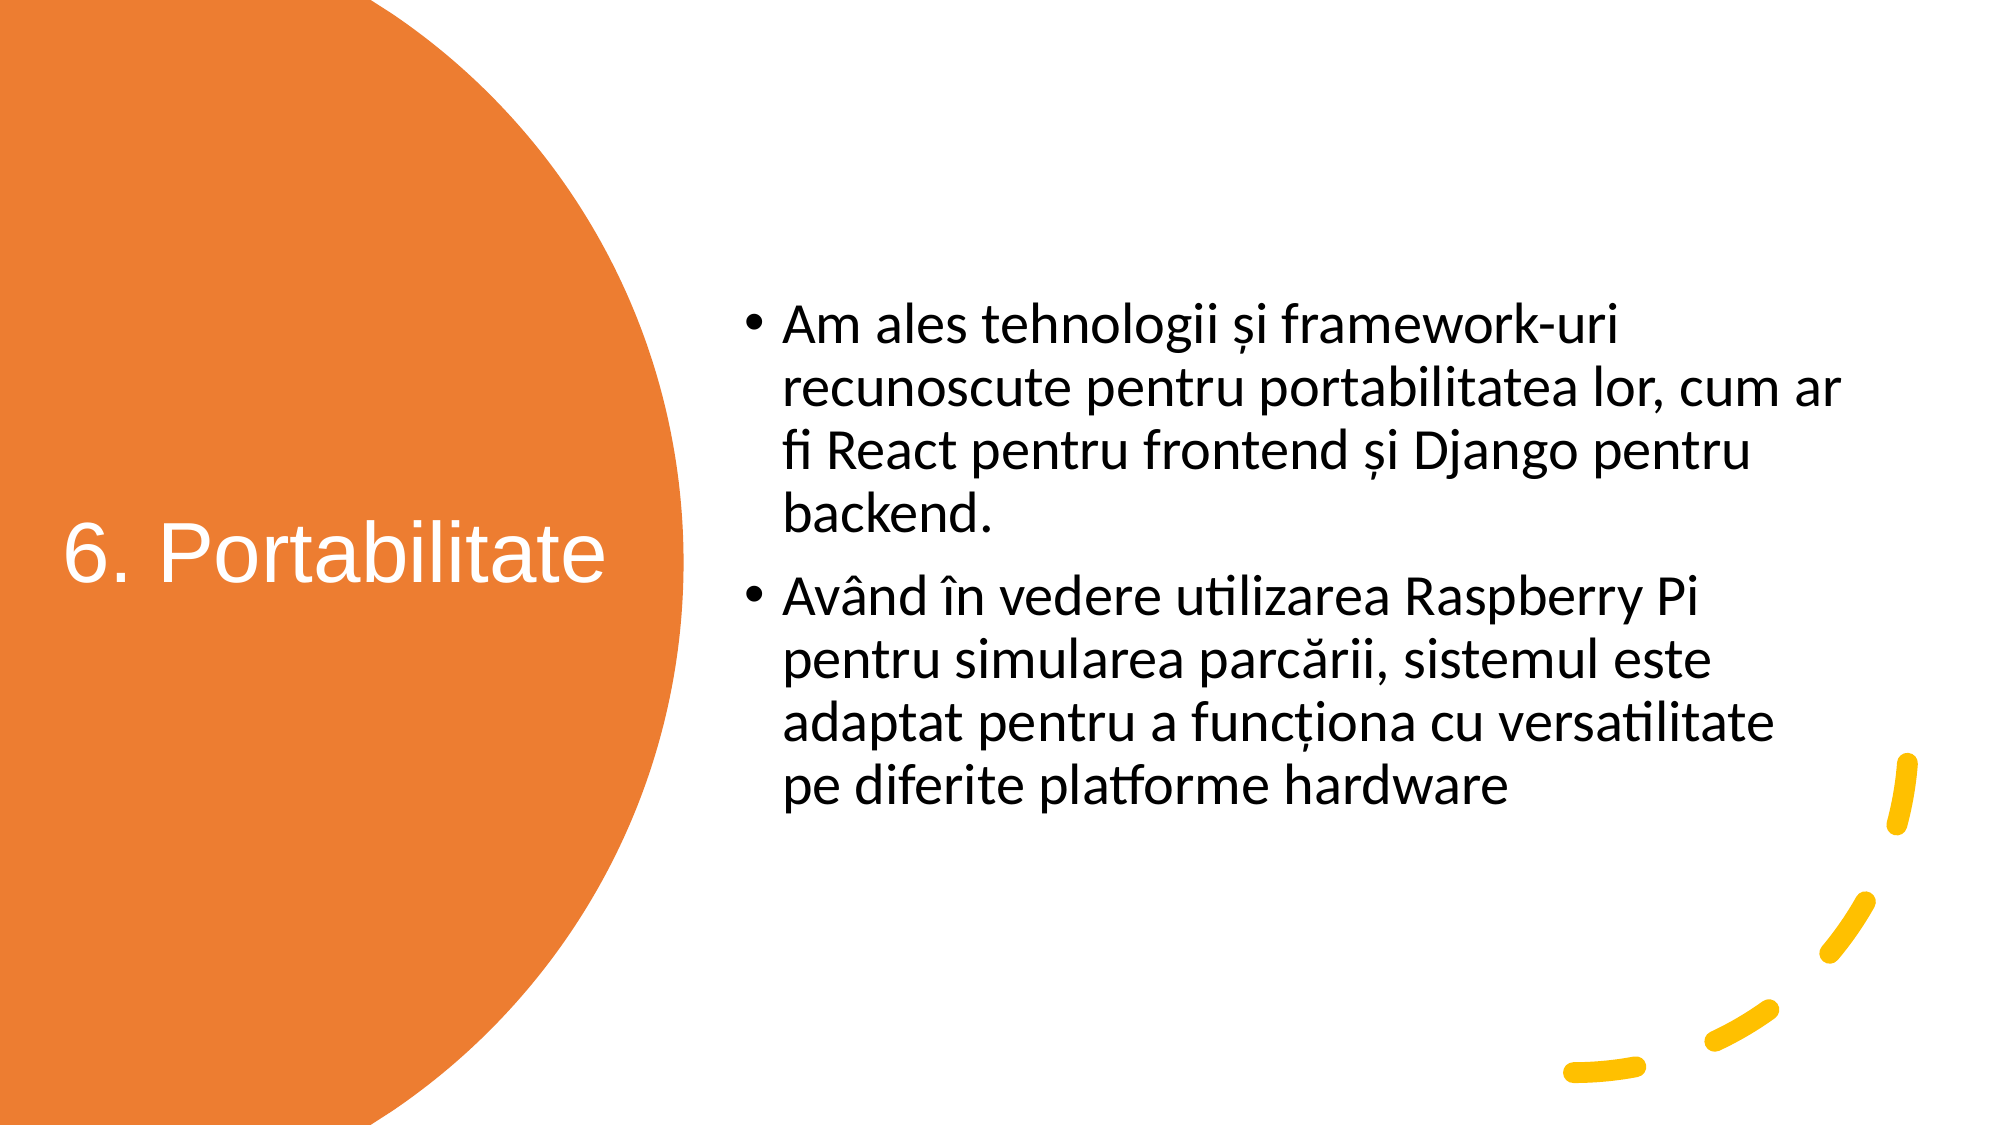

Am ales tehnologii și framework-uri recunoscute pentru portabilitatea lor, cum ar fi React pentru frontend și Django pentru backend.
Având în vedere utilizarea Raspberry Pi pentru simularea parcării, sistemul este adaptat pentru a funcționa cu versatilitate pe diferite platforme hardware
# 6. Portabilitate